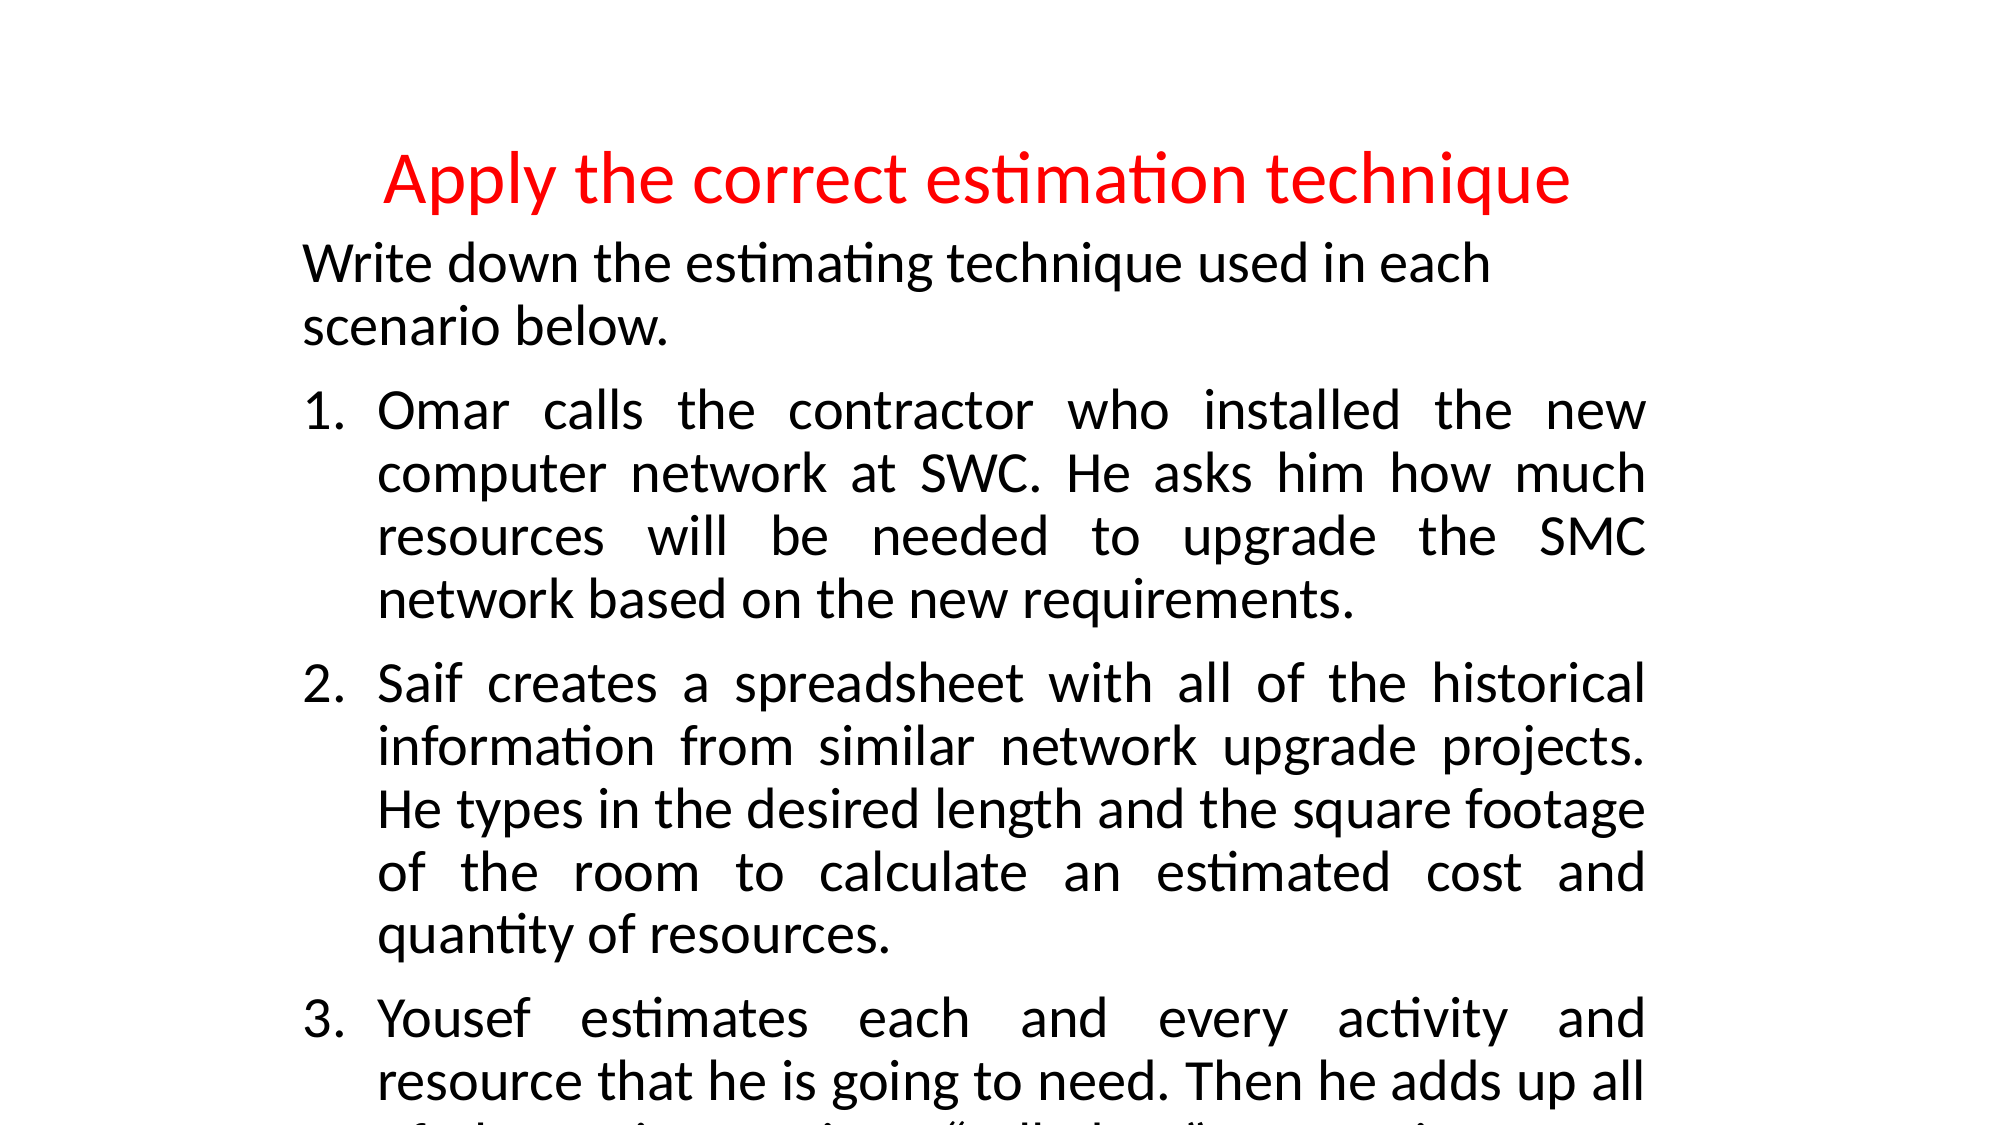

# Apply the correct estimation technique
Write down the estimating technique used in each scenario below.
Omar calls the contractor who installed the new computer network at SWC. He asks him how much resources will be needed to upgrade the SMC network based on the new requirements.
Saif creates a spreadsheet with all of the historical information from similar network upgrade projects. He types in the desired length and the square footage of the room to calculate an estimated cost and quantity of resources.
Yousef estimates each and every activity and resource that he is going to need. Then he adds up all of the estimates into “rolled-up” categories. From there he adds up the categories into an overall number.
Hamad sets up an appointment with the same contractor his friend used. The contractor comes to the clinic, takes a look, and then gives an estimate of the resources needed for the work.